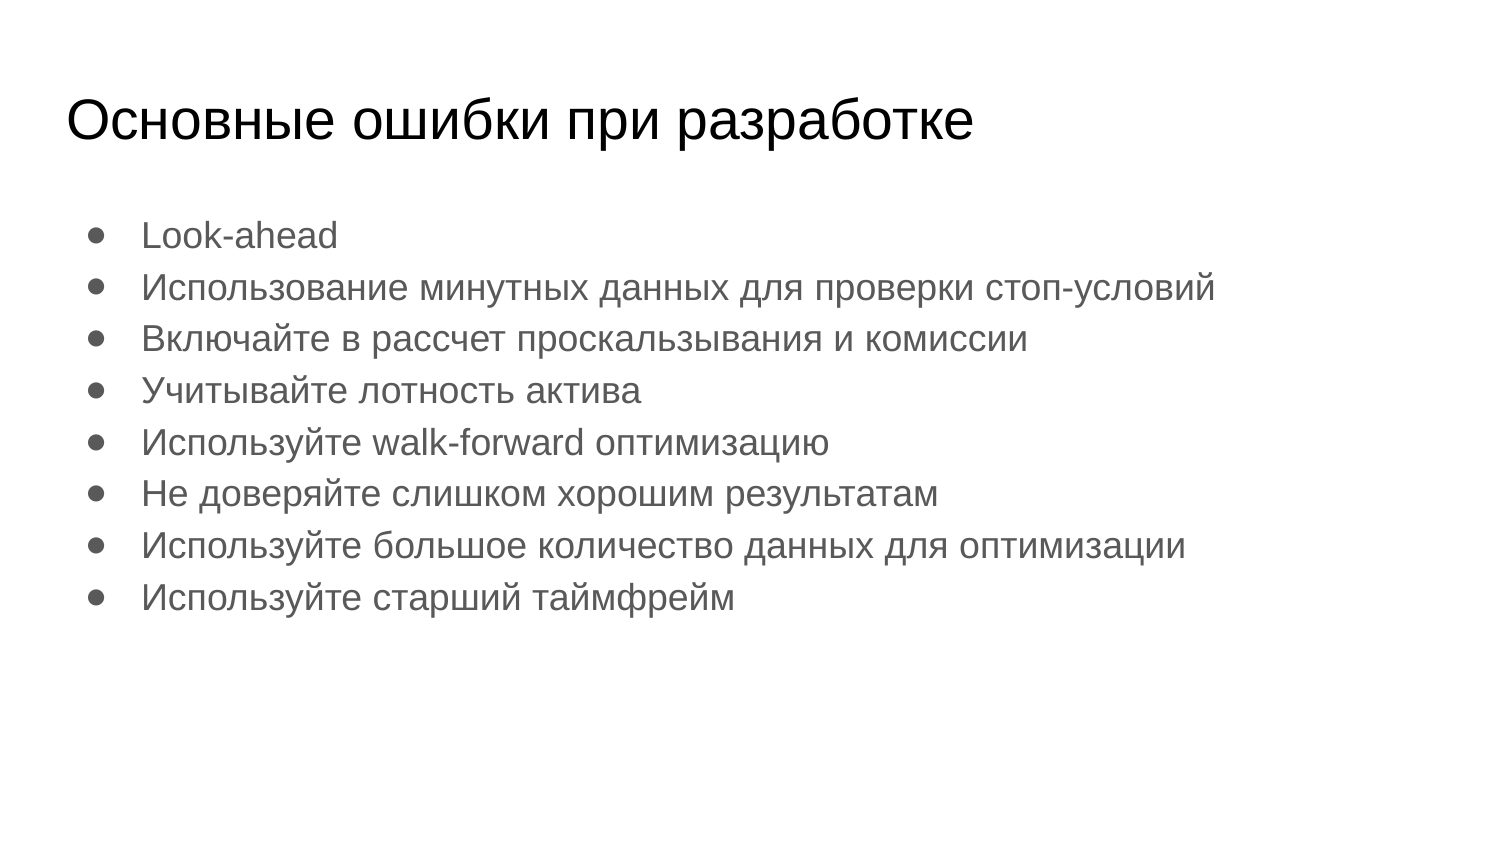

# Основные ошибки при разработке
Look-ahead
Использование минутных данных для проверки стоп-условий
Включайте в рассчет проскальзывания и комиссии
Учитывайте лотность актива
Используйте walk-forward оптимизацию
Не доверяйте слишком хорошим результатам
Используйте большое количество данных для оптимизации
Используйте старший таймфрейм